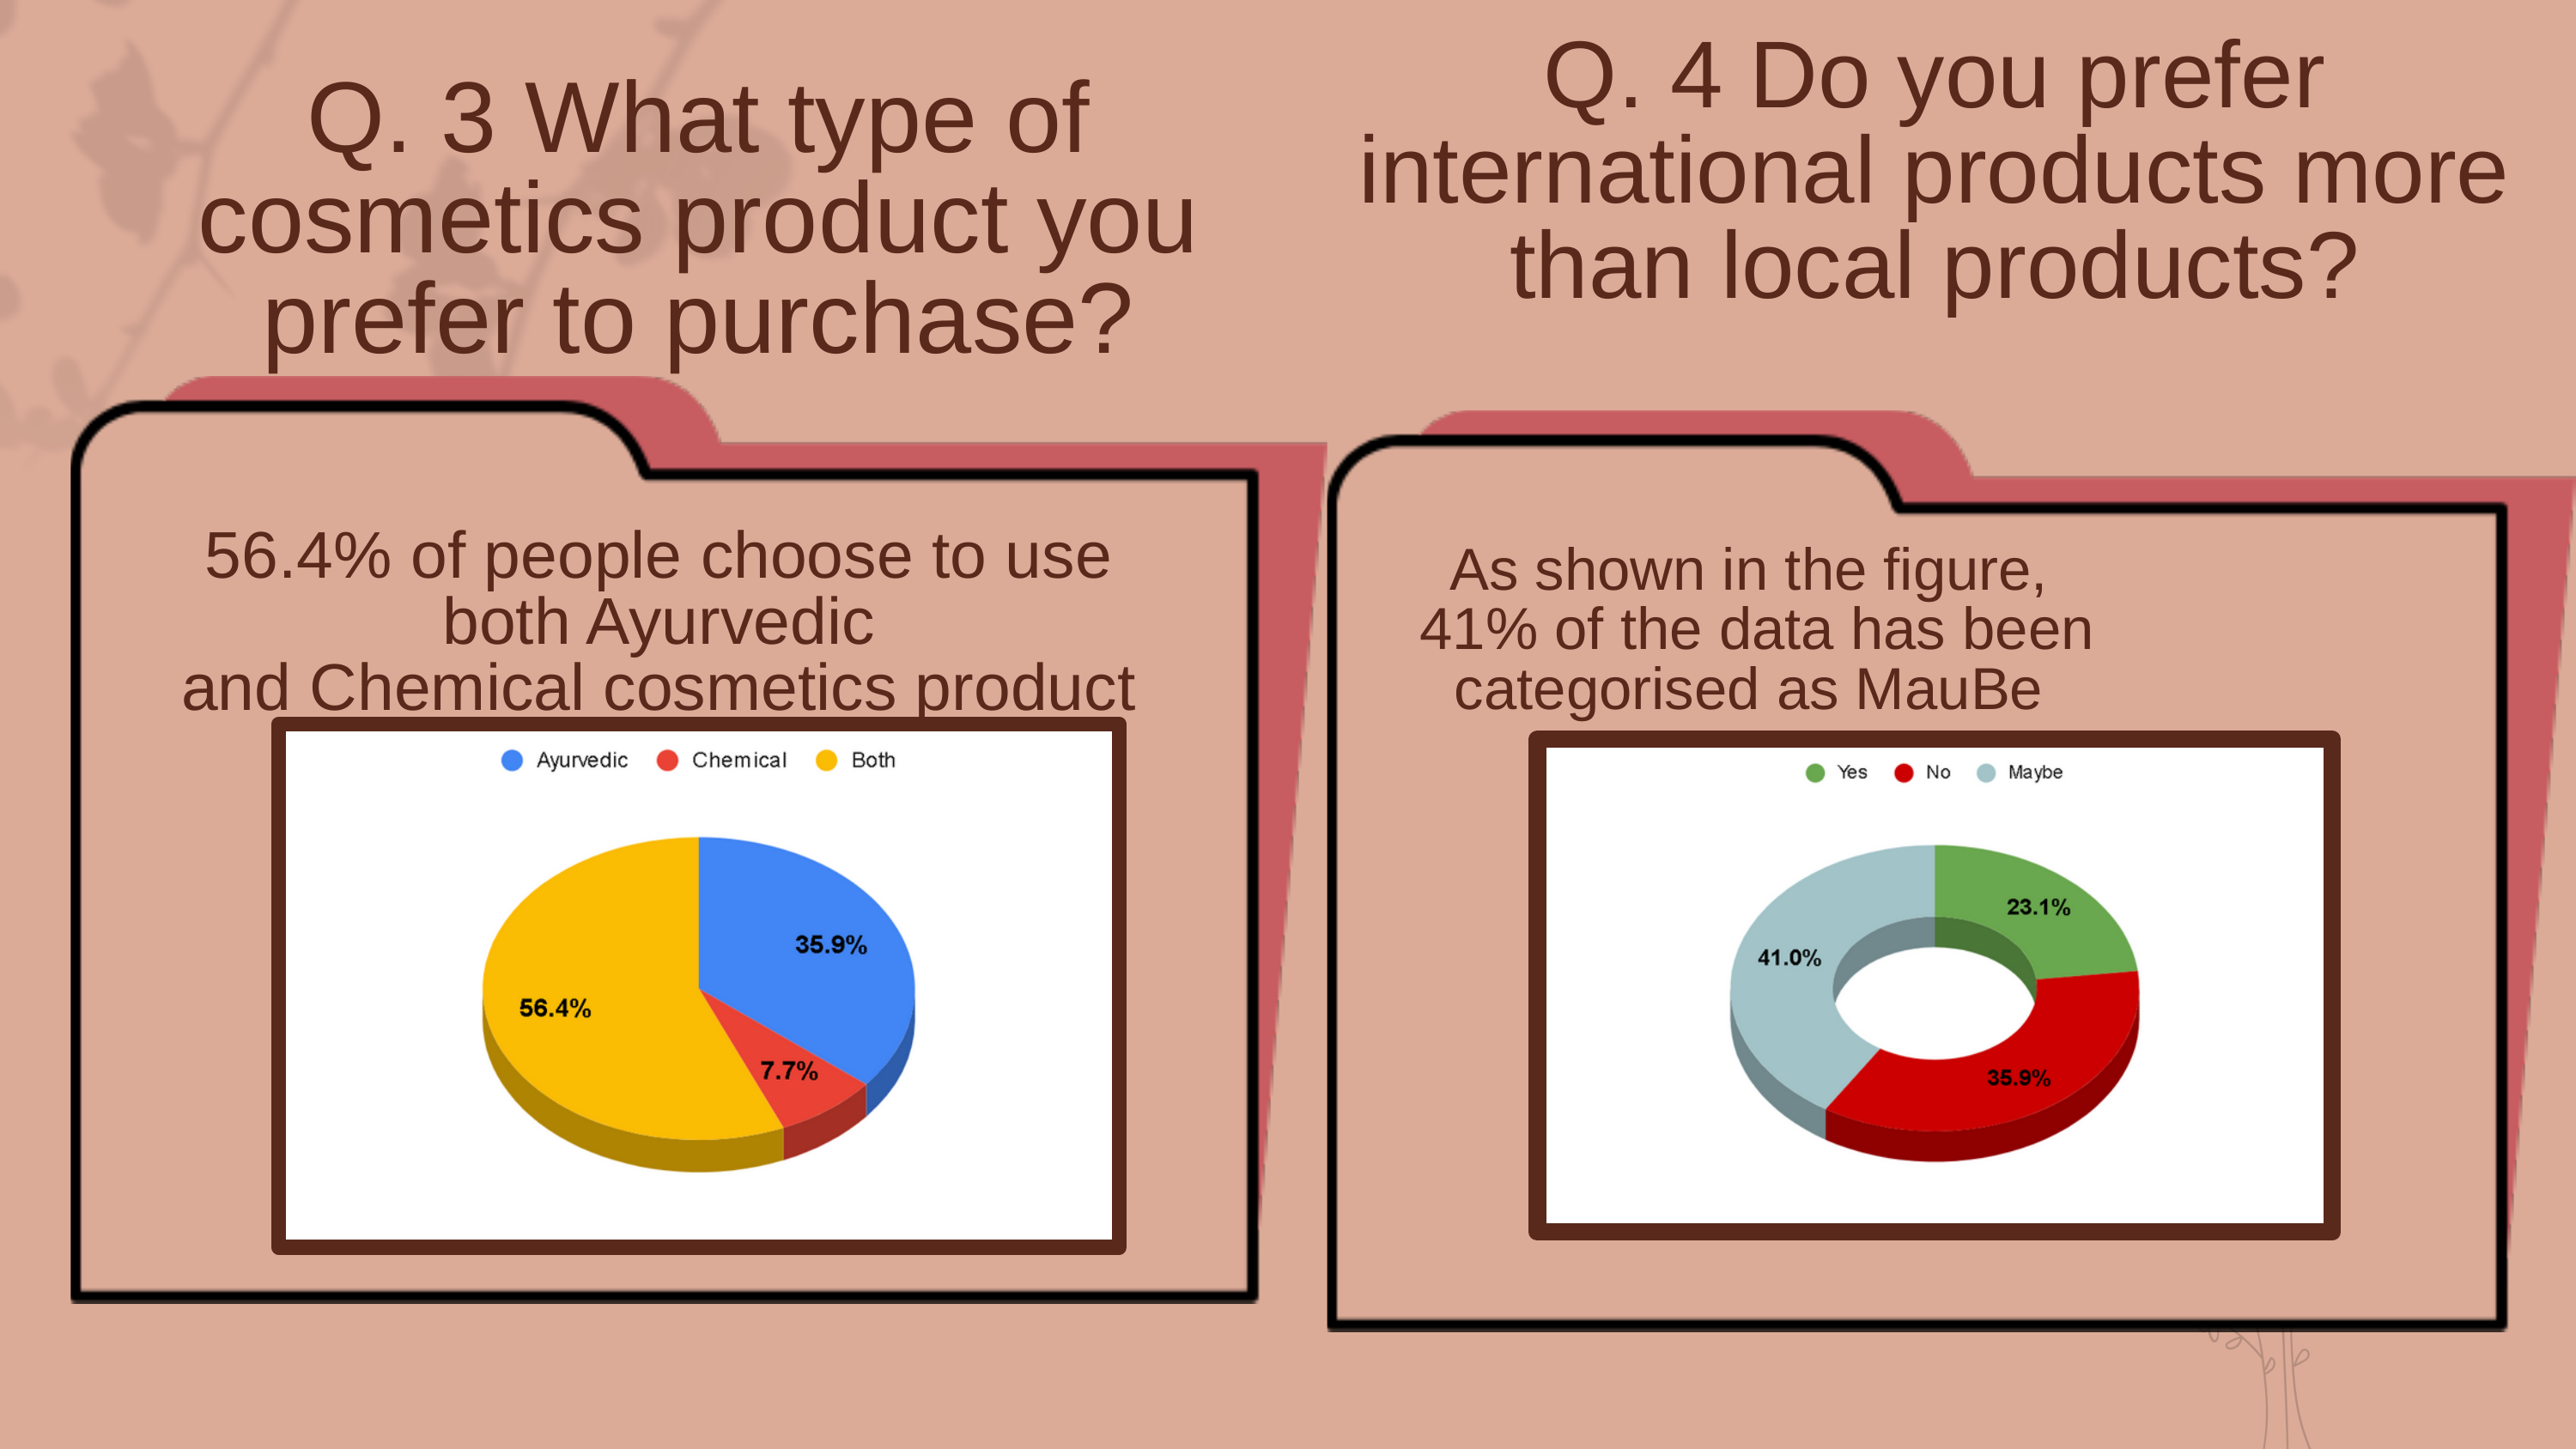

Q. 4 Do you prefer international products more than local products?
Q. 3 What type of cosmetics product you prefer to purchase?

56.4% of people choose to use both Ayurvedic
 and Chemical cosmetics product
As shown in the figure,
 41% of the data has been
 categorised as MauBe